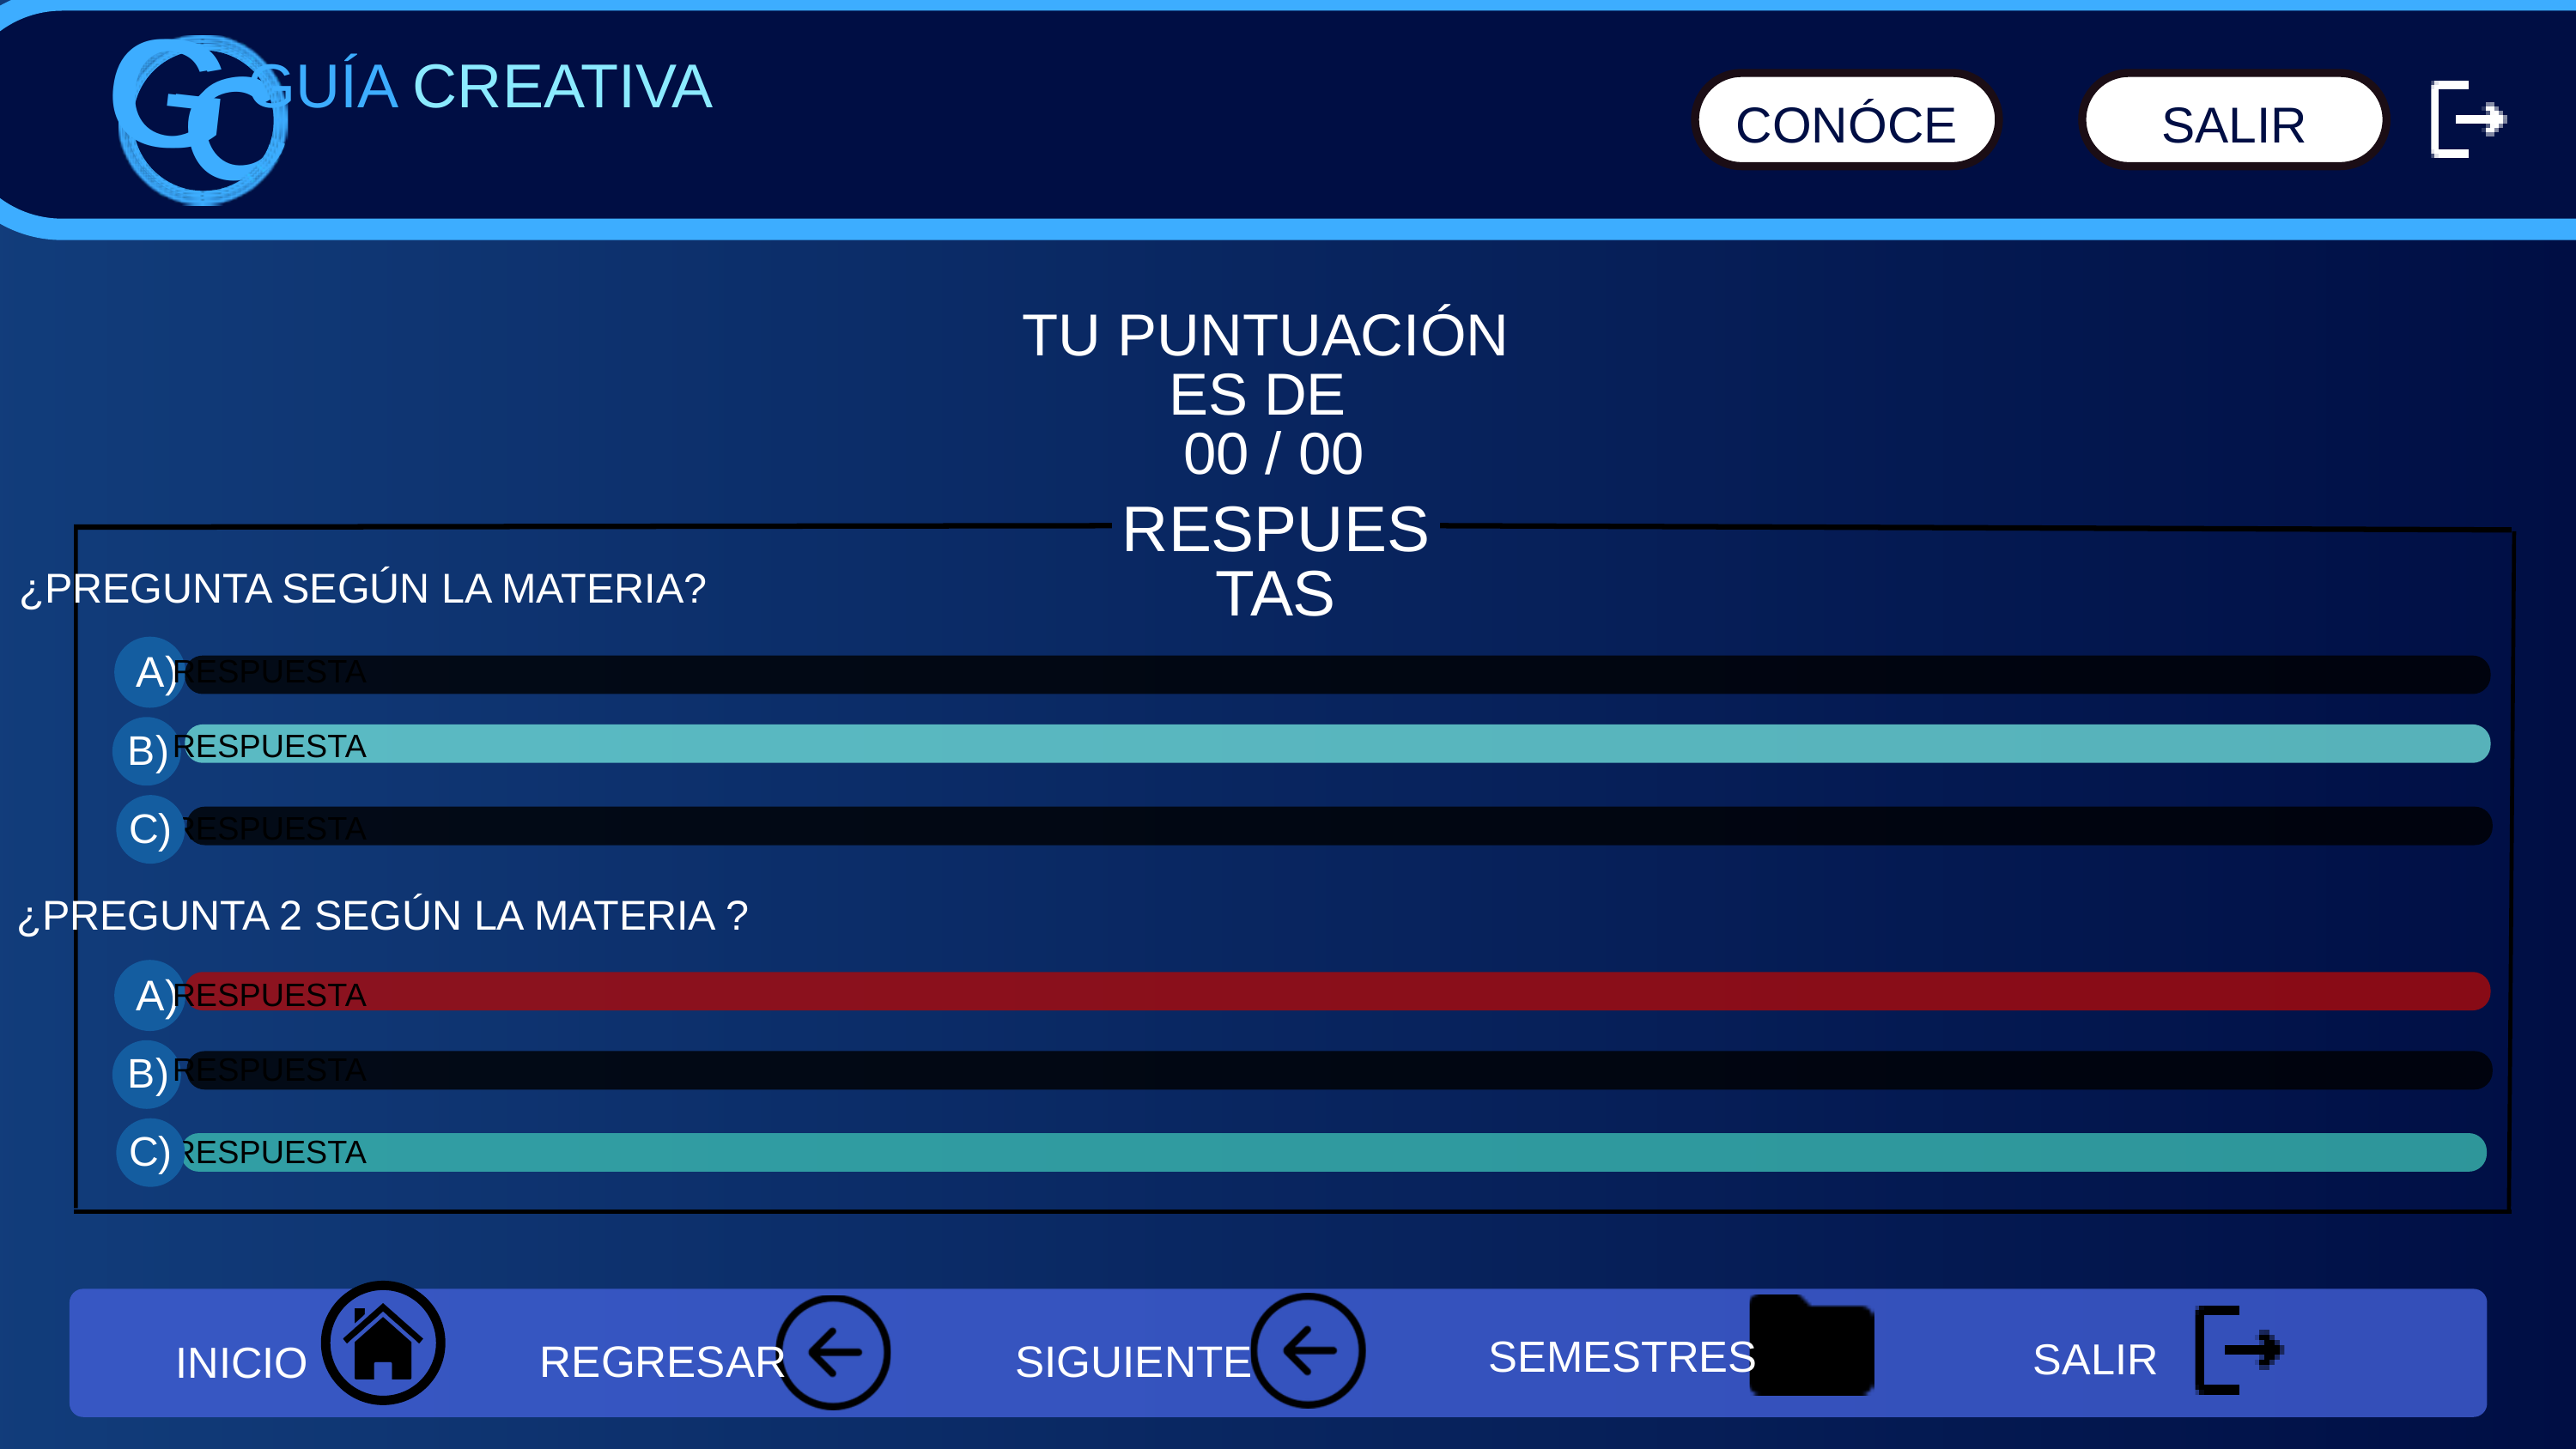

G
G

C
C

GUÍA CREATIVA

CONÓCENOS

SALIR
TU PUNTUACIÓN ES DE
 00 / 00

RESPUESTAS

¿PREGUNTA SEGÚN LA MATERIA?

A)

    RESPUESTA

    RESPUESTA
B)

C)
    RESPUESTA
¿PREGUNTA 2 SEGÚN LA MATERIA ?

A)
    RESPUESTA

    RESPUESTA
B)

C)
    RESPUESTA

SEMESTRES
SALIR
REGRESAR
SIGUIENTE
INICIO